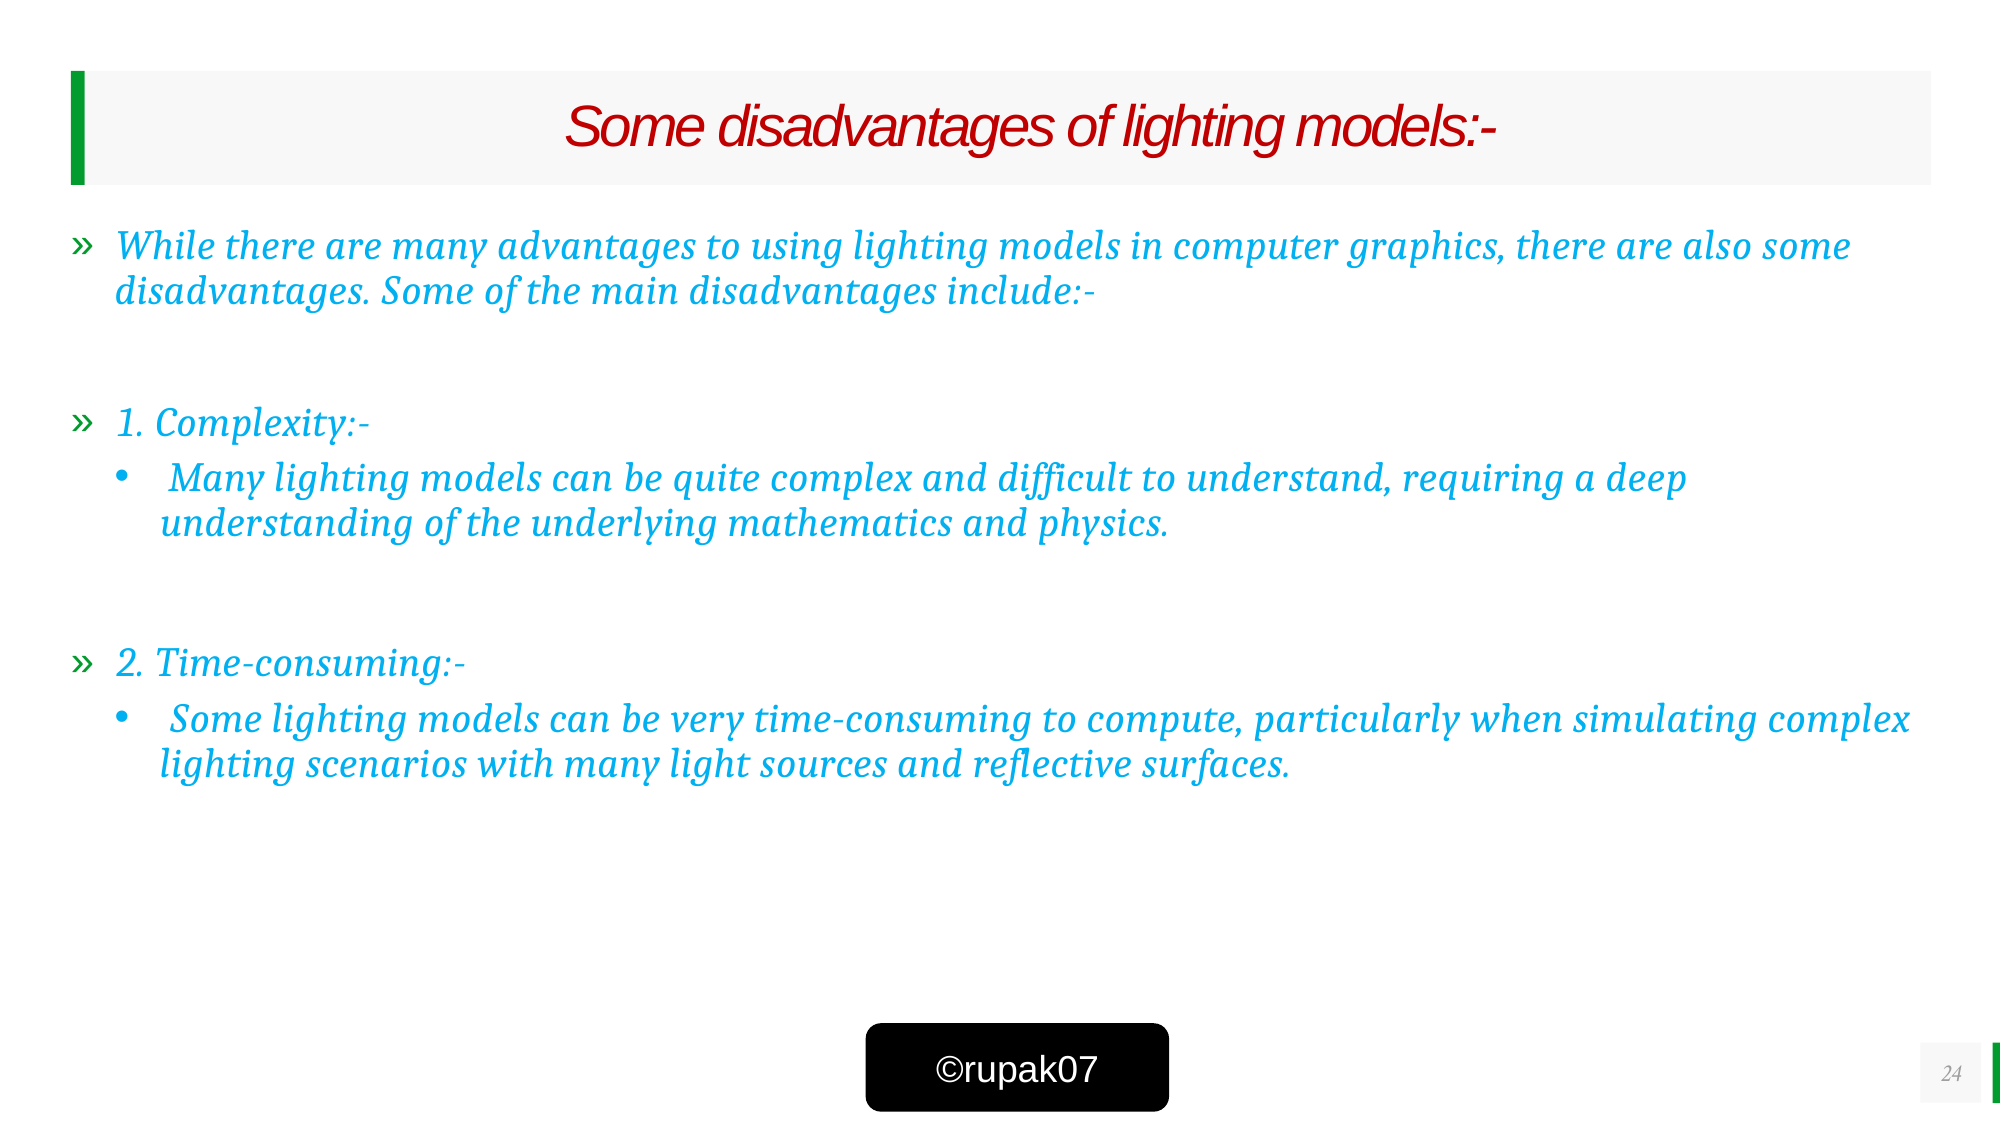

# Some disadvantages of lighting models:-
While there are many advantages to using lighting models in computer graphics, there are also some disadvantages. Some of the main disadvantages include:-

1. Complexity:-
 Many lighting models can be quite complex and difficult to understand, requiring a deep understanding of the underlying mathematics and physics.

2. Time-consuming:-
 Some lighting models can be very time-consuming to compute, particularly when simulating complex lighting scenarios with many light sources and reflective surfaces.
24